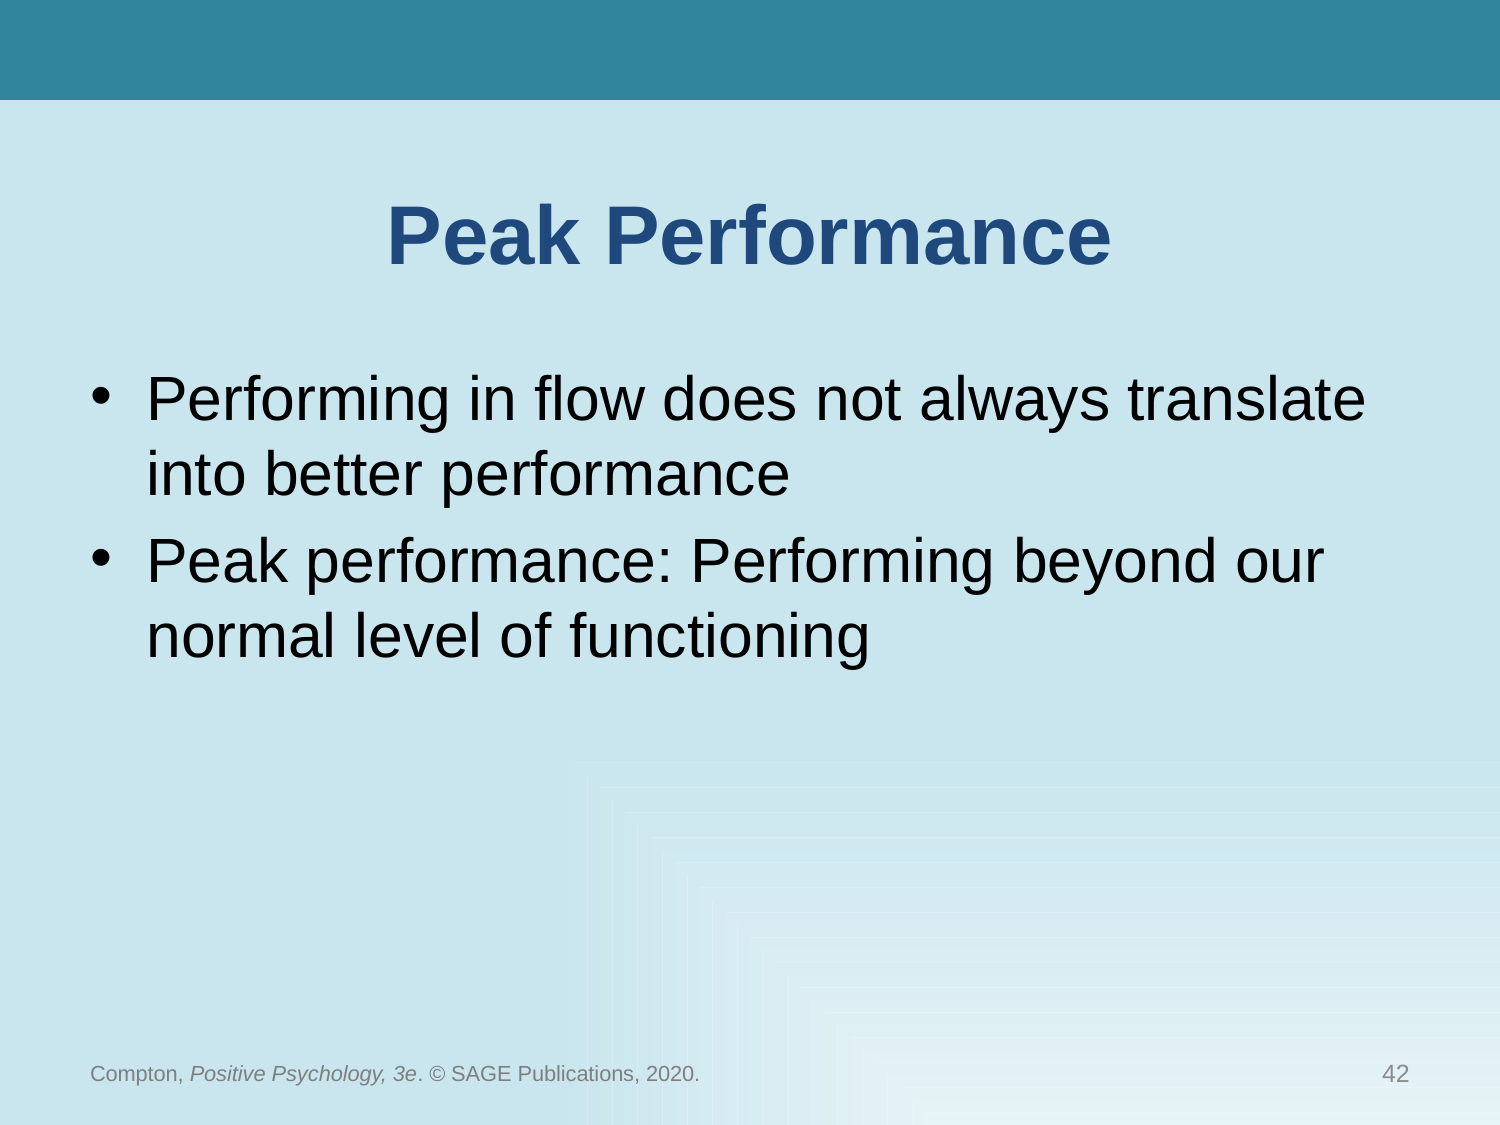

# Peak Performance
Performing in flow does not always translate into better performance
Peak performance: Performing beyond our normal level of functioning
Compton, Positive Psychology, 3e. © SAGE Publications, 2020.
42